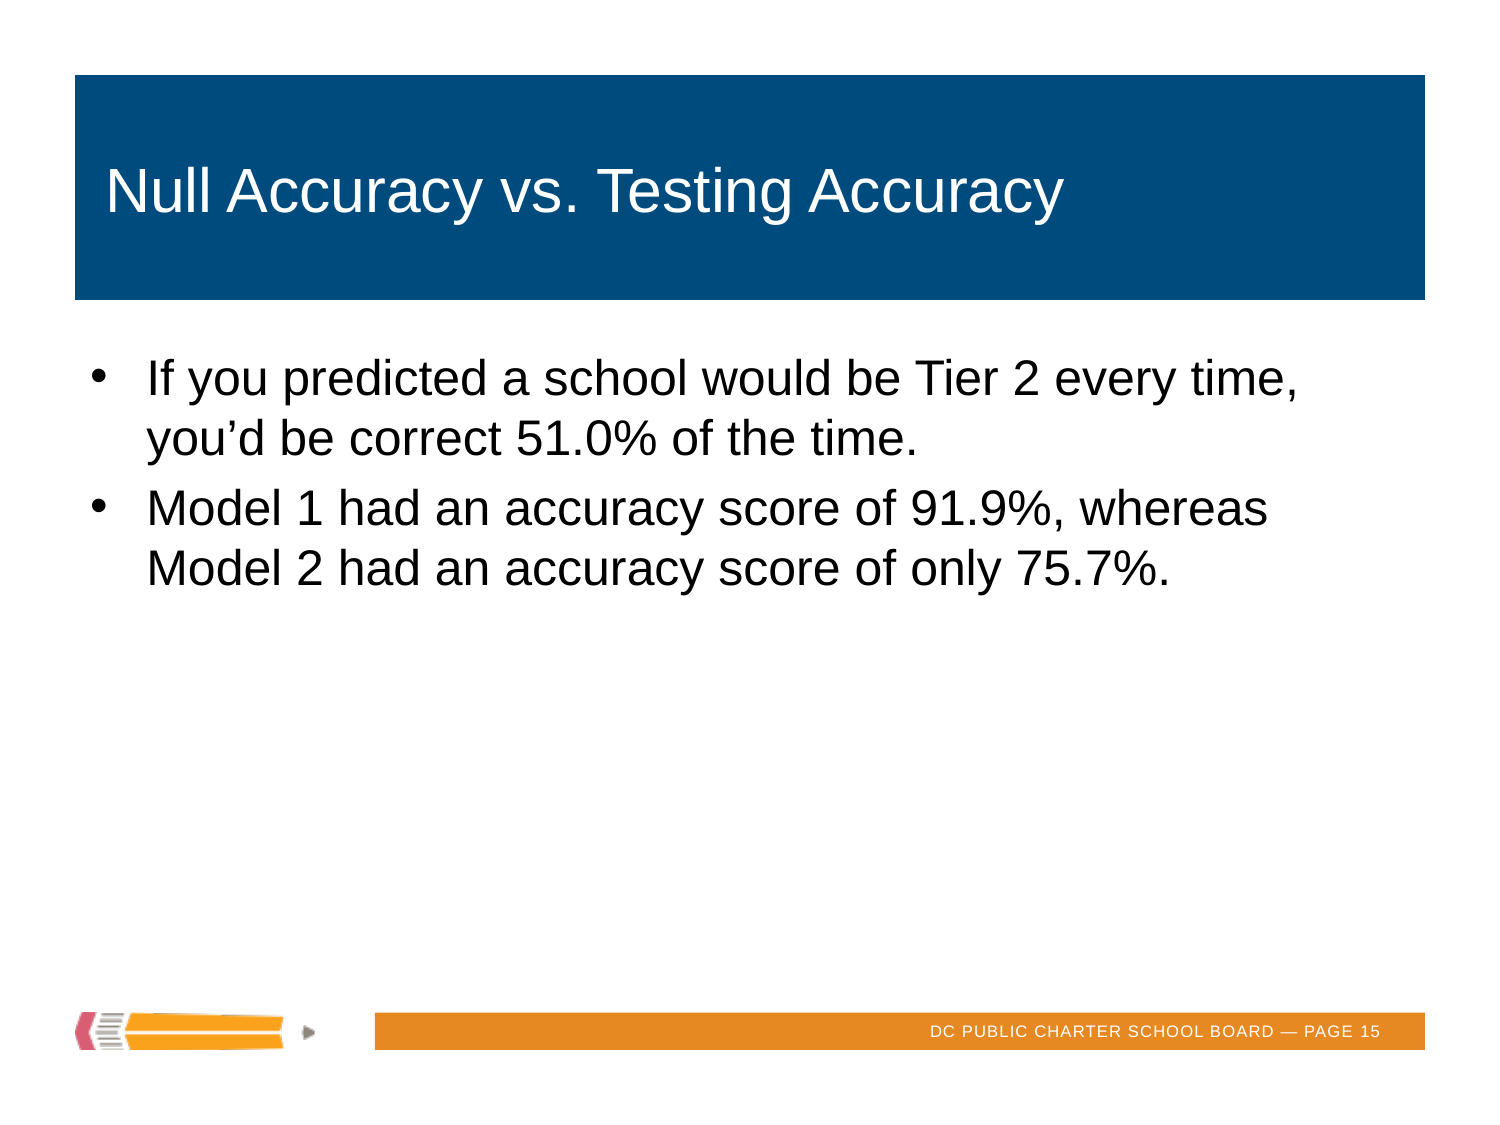

# Null Accuracy vs. Testing Accuracy
If you predicted a school would be Tier 2 every time, you’d be correct 51.0% of the time.
Model 1 had an accuracy score of 91.9%, whereas Model 2 had an accuracy score of only 75.7%.